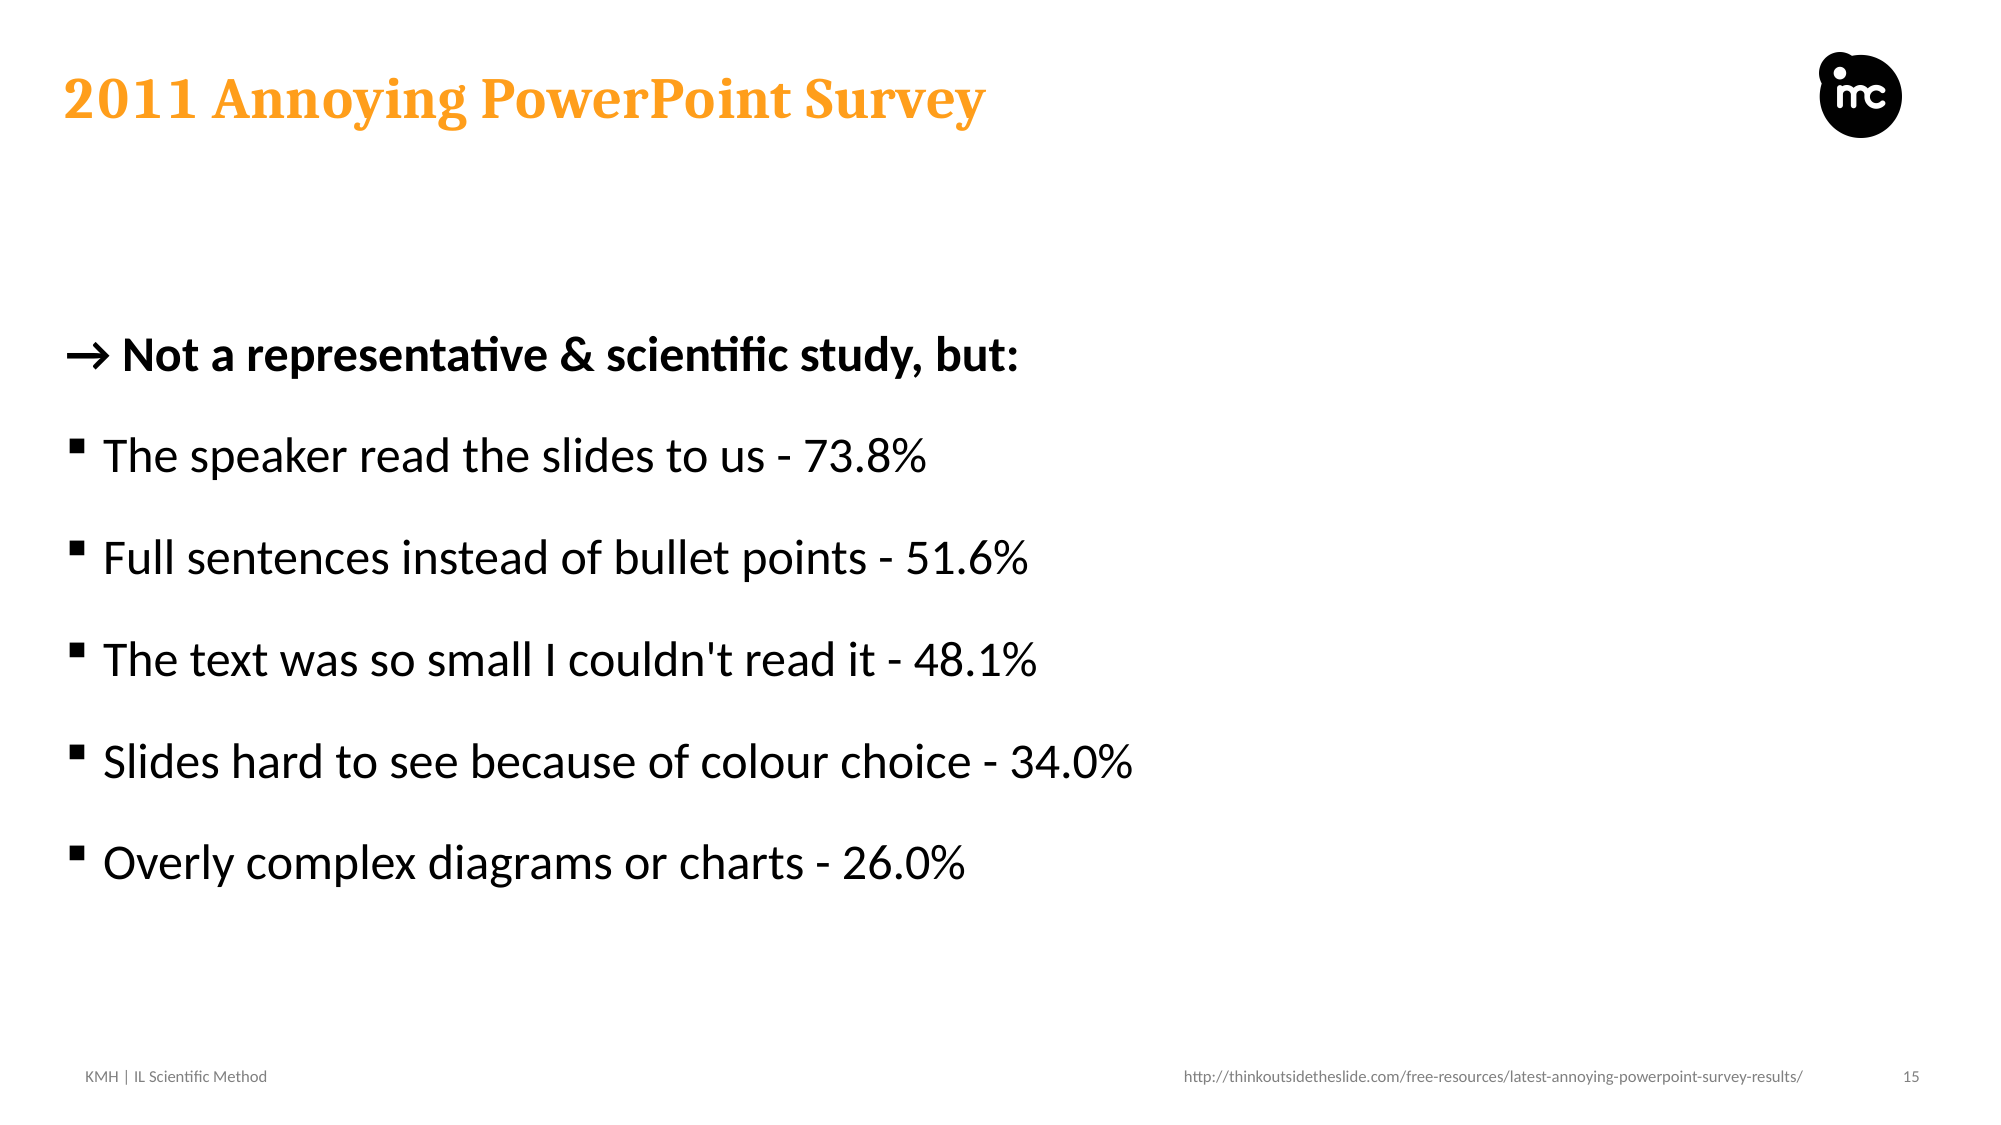

# 2011 Annoying PowerPoint Survey
→ Not a representative & scientific study, but:
The speaker read the slides to us - 73.8%
Full sentences instead of bullet points - 51.6%
The text was so small I couldn't read it - 48.1%
Slides hard to see because of colour choice - 34.0%
Overly complex diagrams or charts - 26.0%
http://thinkoutsidetheslide.com/free-resources/latest-annoying-powerpoint-survey-results/